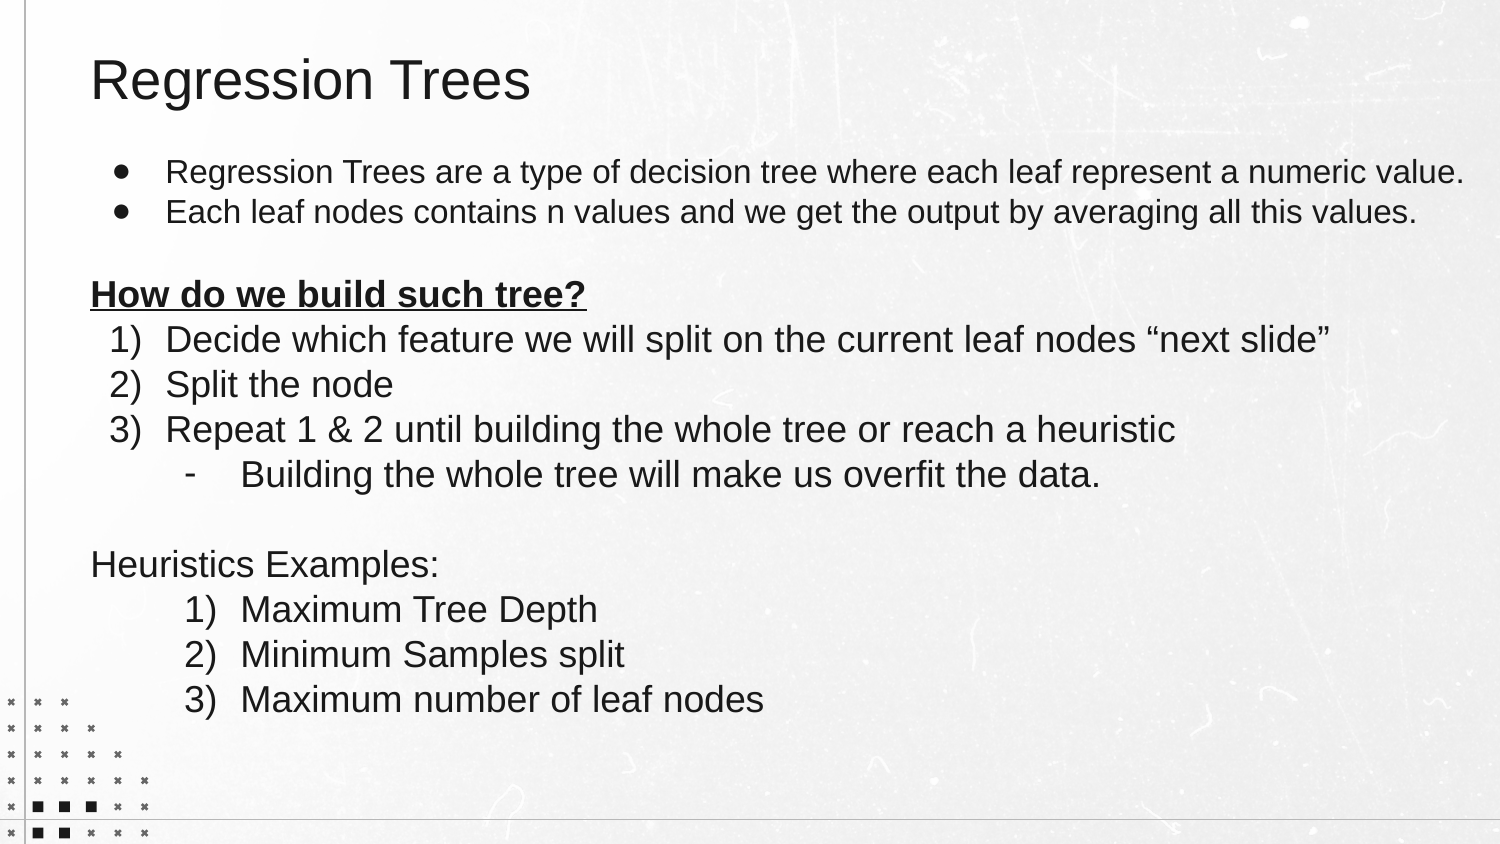

# Regression Trees
Regression Trees are a type of decision tree where each leaf represent a numeric value.
Each leaf nodes contains n values and we get the output by averaging all this values.

How do we build such tree?
Decide which feature we will split on the current leaf nodes “next slide”
Split the node
Repeat 1 & 2 until building the whole tree or reach a heuristic
Building the whole tree will make us overfit the data.

Heuristics Examples:
Maximum Tree Depth
Minimum Samples split
Maximum number of leaf nodes